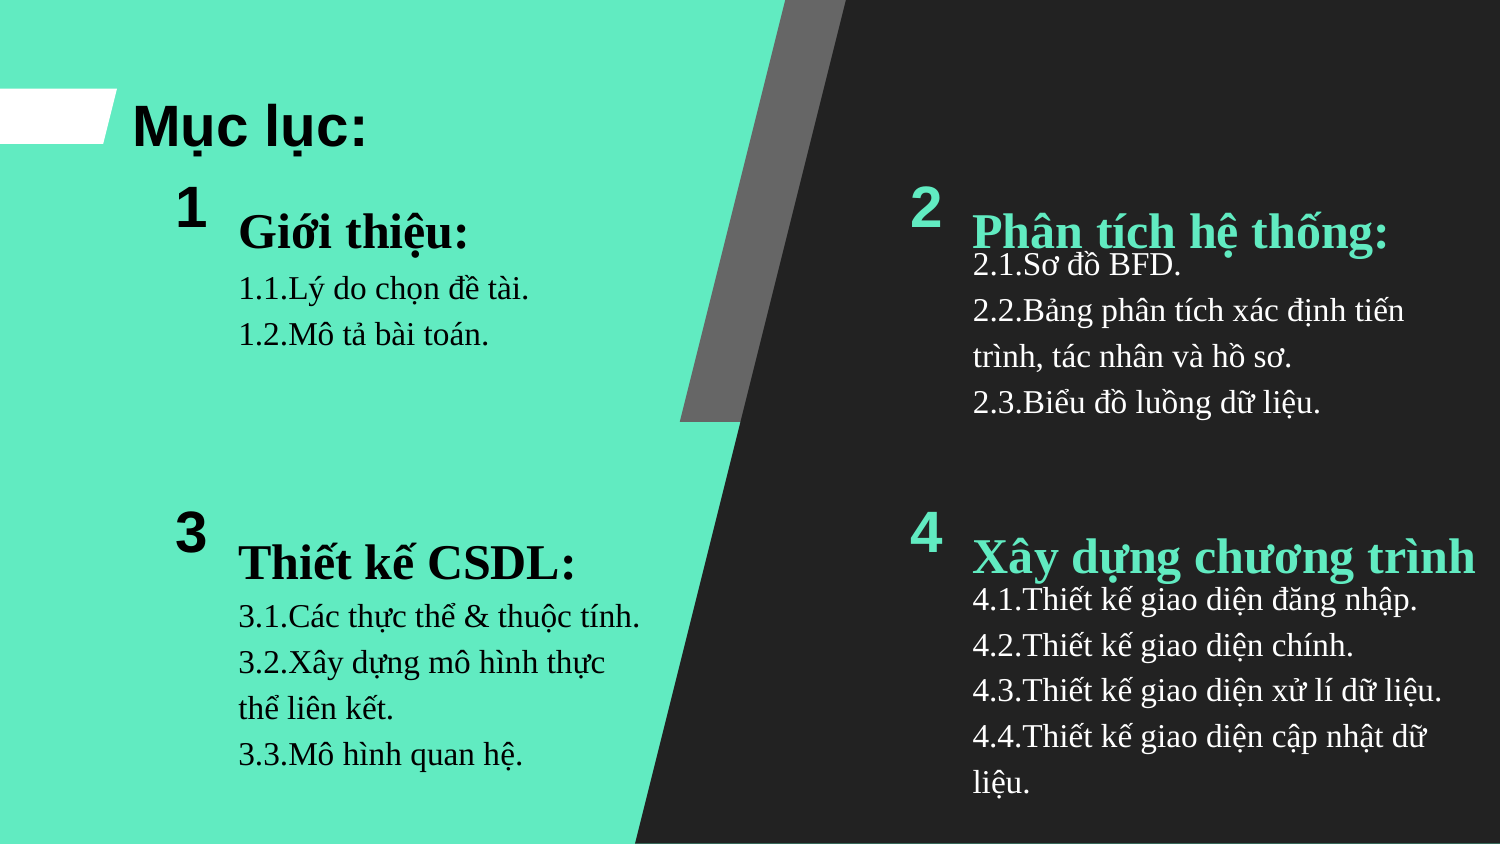

# Mục lục:
1
2
Giới thiệu:
Phân tích hệ thống:
2.1.Sơ đồ BFD.
2.2.Bảng phân tích xác định tiến trình, tác nhân và hồ sơ.
2.3.Biểu đồ luồng dữ liệu.

1.1.Lý do chọn đề tài.
1.2.Mô tả bài toán.
3
4
Xây dựng chương trình
Thiết kế CSDL:
3.1.Các thực thể & thuộc tính.
3.2.Xây dựng mô hình thực thể liên kết.
3.3.Mô hình quan hệ.

4.1.Thiết kế giao diện đăng nhập.
4.2.Thiết kế giao diện chính.
4.3.Thiết kế giao diện xử lí dữ liệu.
4.4.Thiết kế giao diện cập nhật dữ liệu.